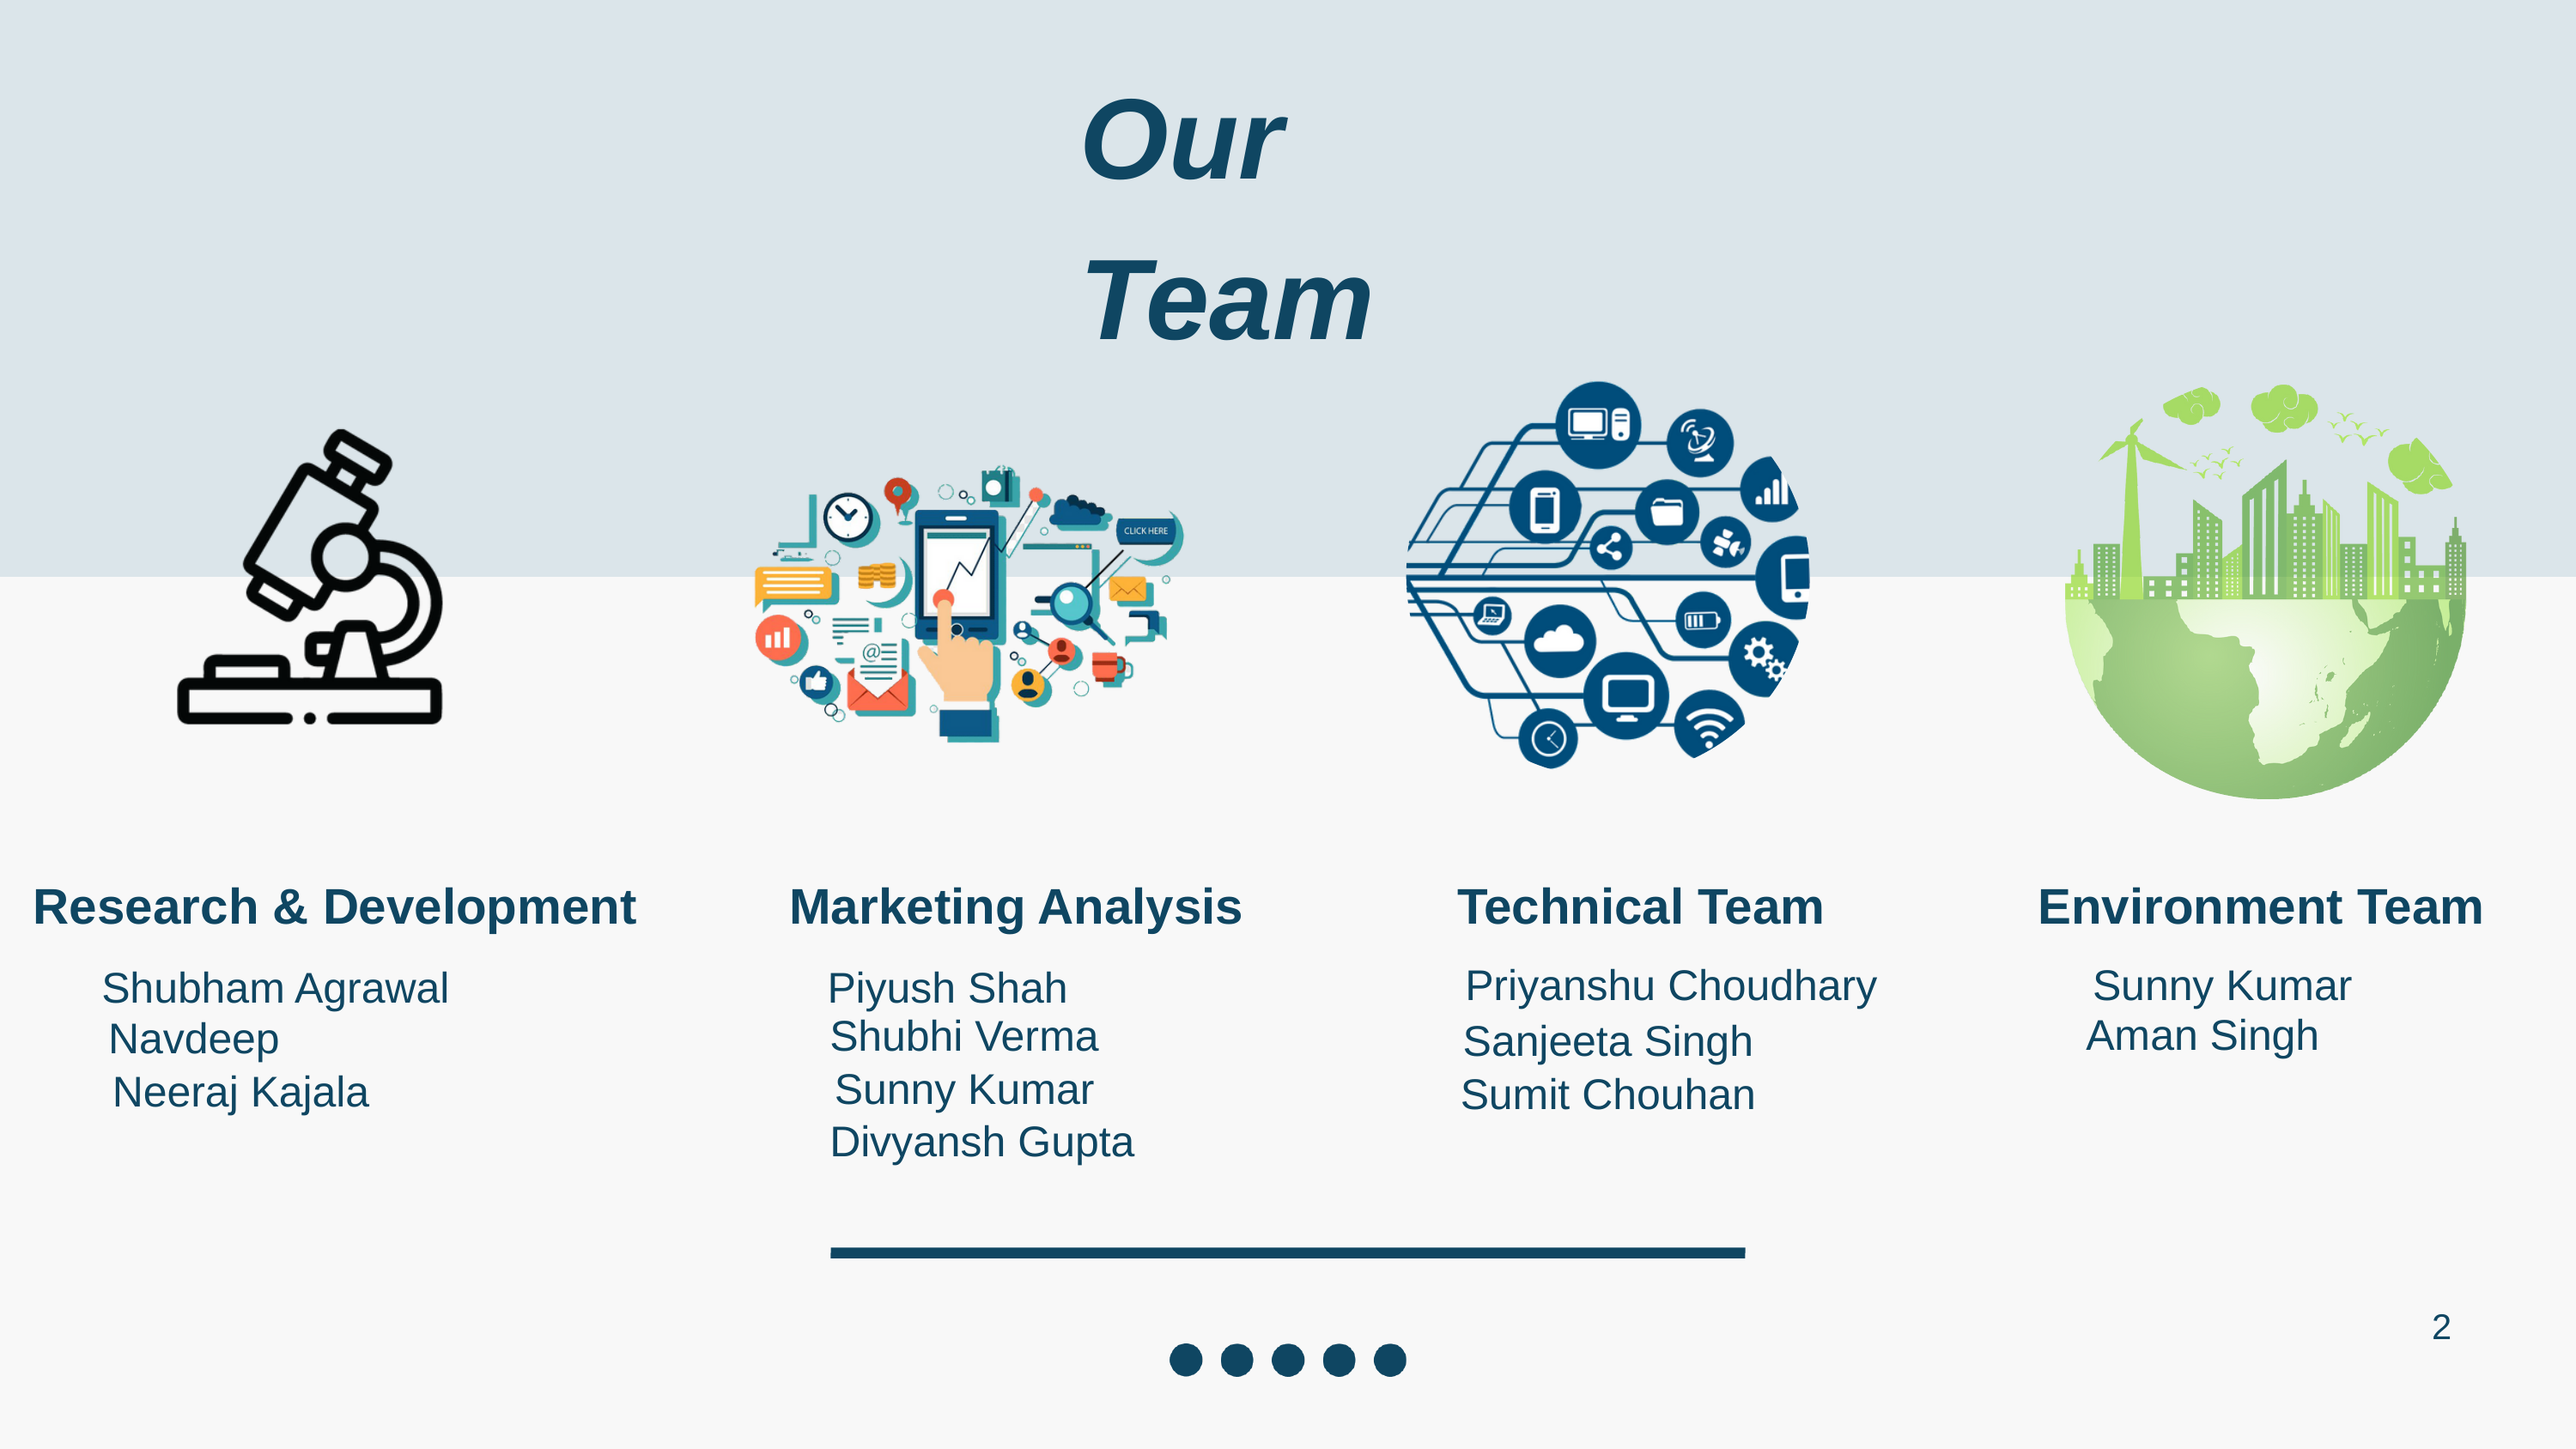

Our Team

Research & Development
Marketing Analysis
Technical Team
Environment Team
Priyanshu Choudhary
Sunny Kumar
Shubham Agrawal
Piyush Shah
Aman Singh
Shubhi Verma
Navdeep
Sanjeeta Singh
Sunny Kumar
Neeraj Kajala
Sumit Chouhan
Divyansh Gupta

2